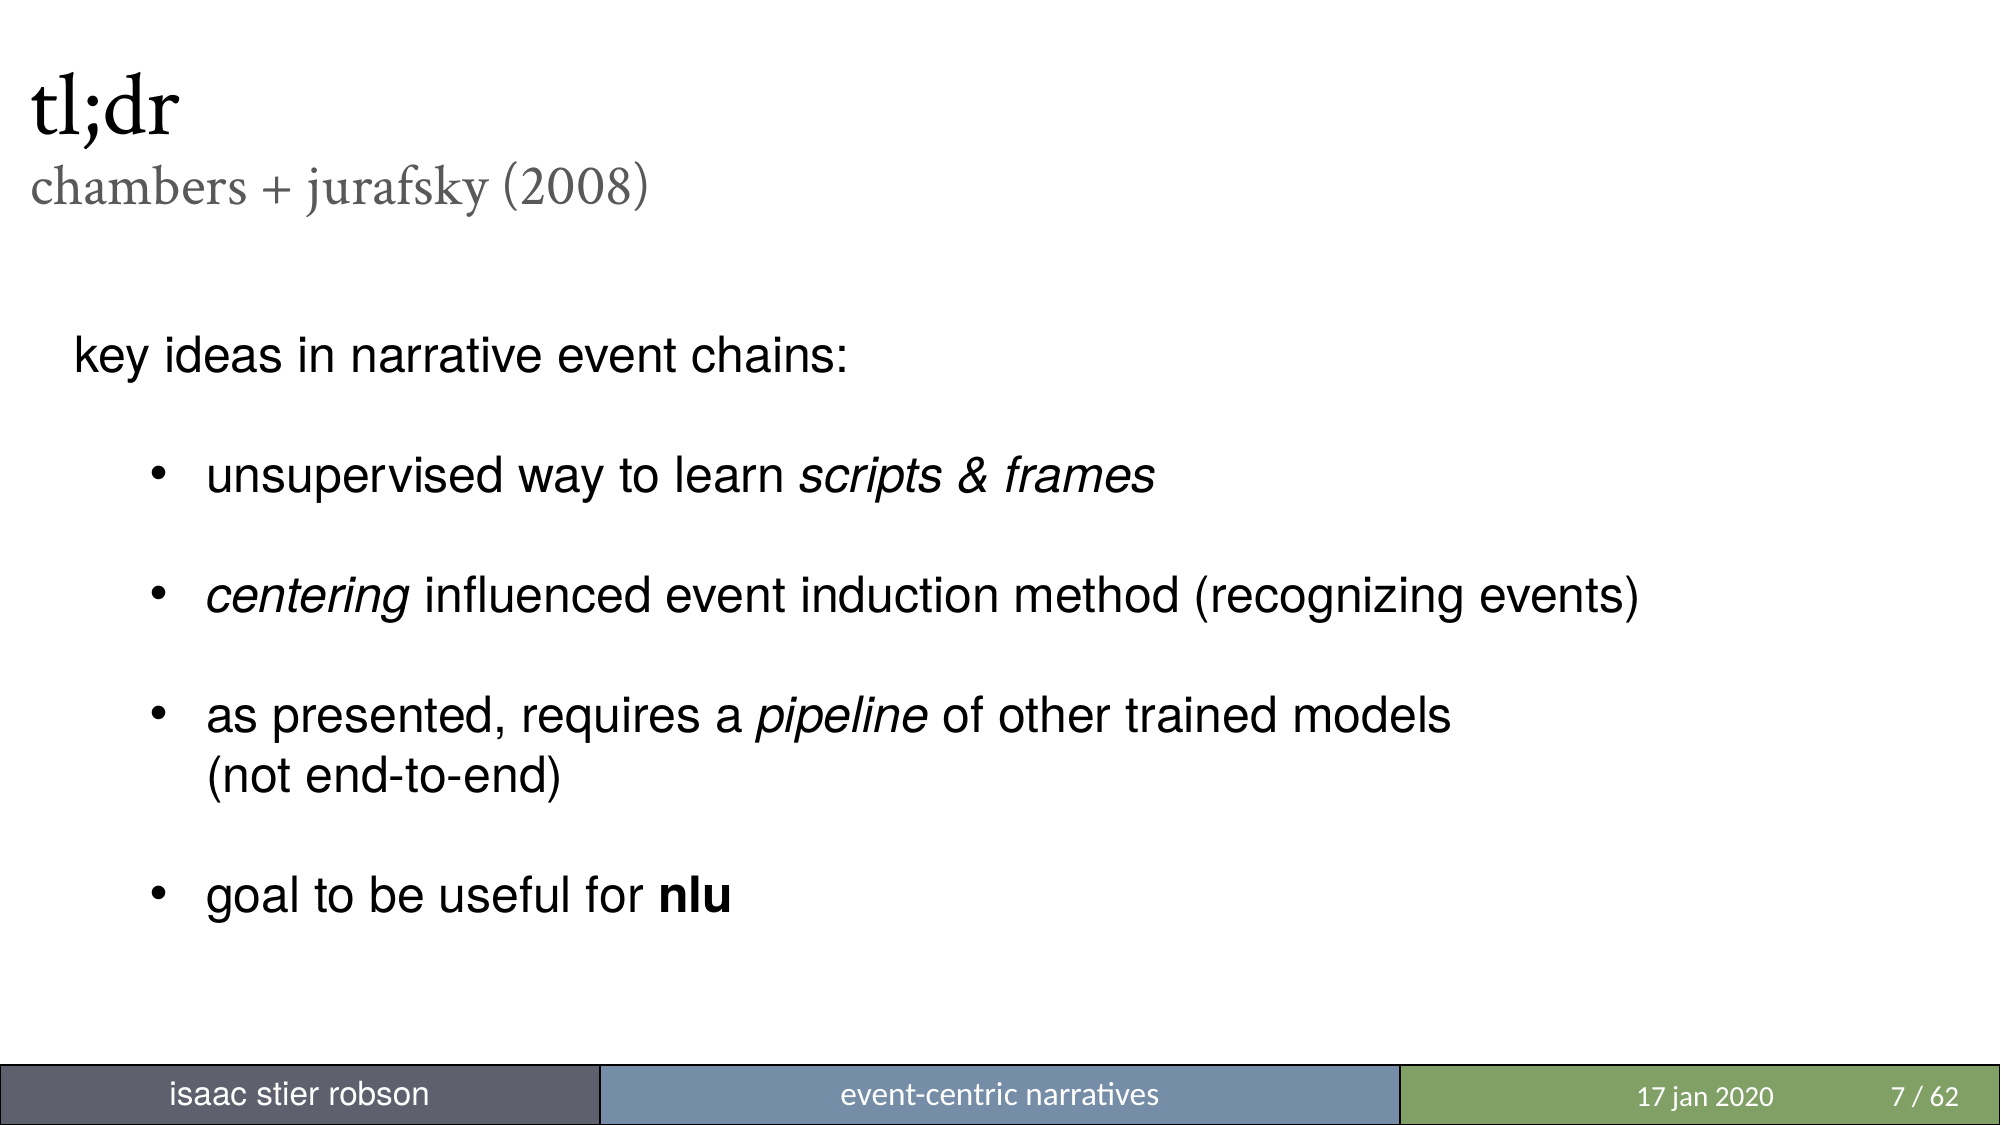

# tl;dr chambers + jurafsky (2008)
key ideas in narrative event chains:
unsupervised way to learn scripts & frames
centering influenced event induction method (recognizing events)

as presented, requires a pipeline of other trained models
(not end-to-end)

goal to be useful for nlu
isaac stier robson
event-centric narratives
   	       17 jan 2020	7 / 62